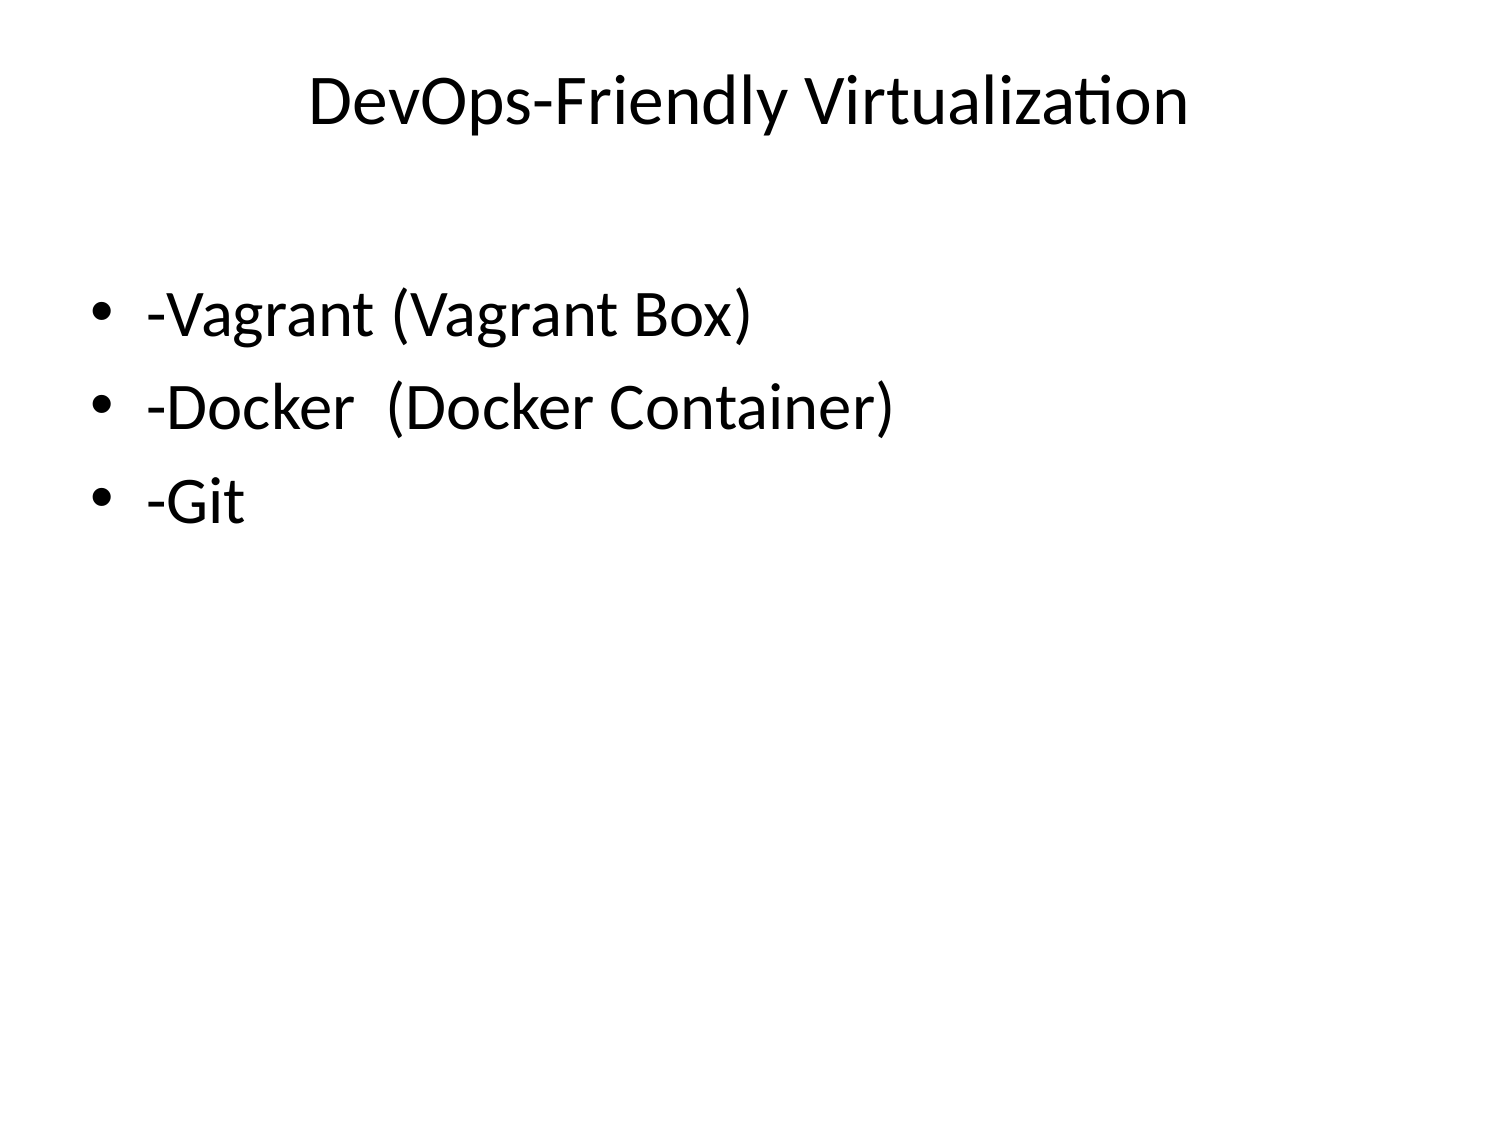

# DevOps-Friendly Virtualization
-Vagrant (Vagrant Box)
-Docker  (Docker Container)
-Git